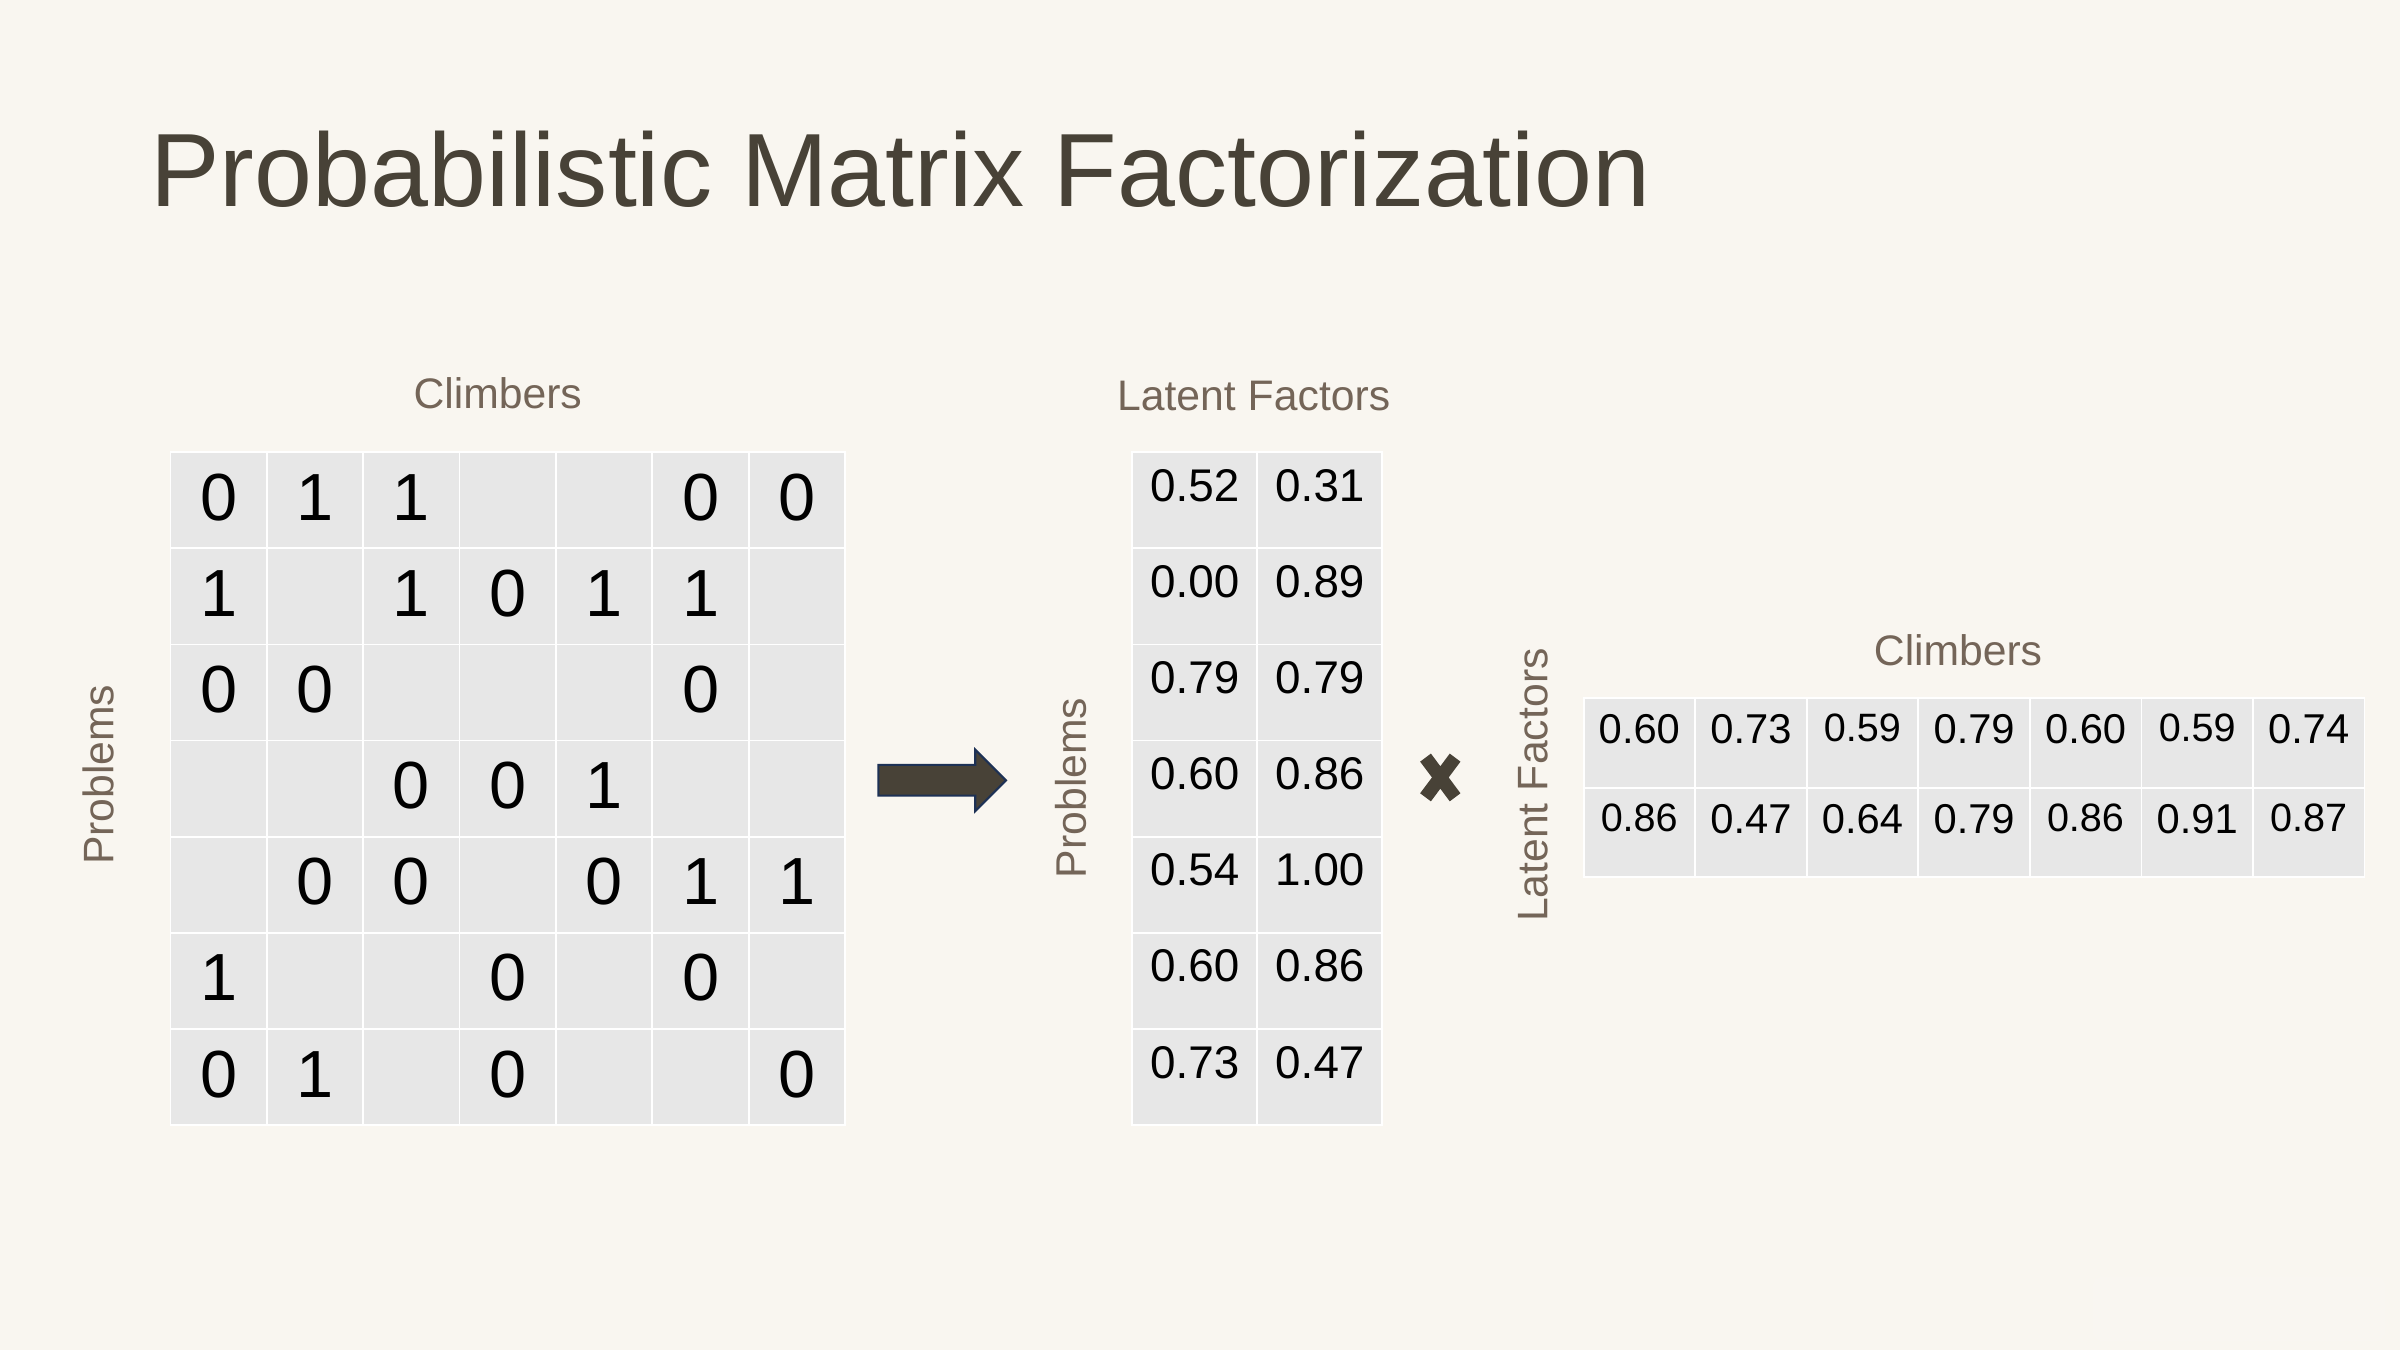

Probabilistic Matrix Factorization
Climbers
Latent Factors
| 0 | 1 | 1 |  |  | 0 | 0 |
| --- | --- | --- | --- | --- | --- | --- |
| 1 |  | 1 | 0 | 1 | 1 |  |
| 0 | 0 |  |  |  | 0 |  |
|  |  | 0 | 0 | 1 |  |  |
|  | 0 | 0 |  | 0 | 1 | 1 |
| 1 |  |  | 0 |  | 0 |  |
| 0 | 1 |  | 0 |  |  | 0 |
| 0.52 | 0.31 |
| --- | --- |
| 0.00 | 0.89 |
| 0.79 | 0.79 |
| 0.60 | 0.86 |
| 0.54 | 1.00 |
| 0.60 | 0.86 |
| 0.73 | 0.47 |
Climbers
| 0.60 | 0.73 | 0.59 | 0.79 | 0.60 | 0.59 | 0.74 |
| --- | --- | --- | --- | --- | --- | --- |
| 0.86 | 0.47 | 0.64 | 0.79 | 0.86 | 0.91 | 0.87 |

Problems

Latent Factors
Problems